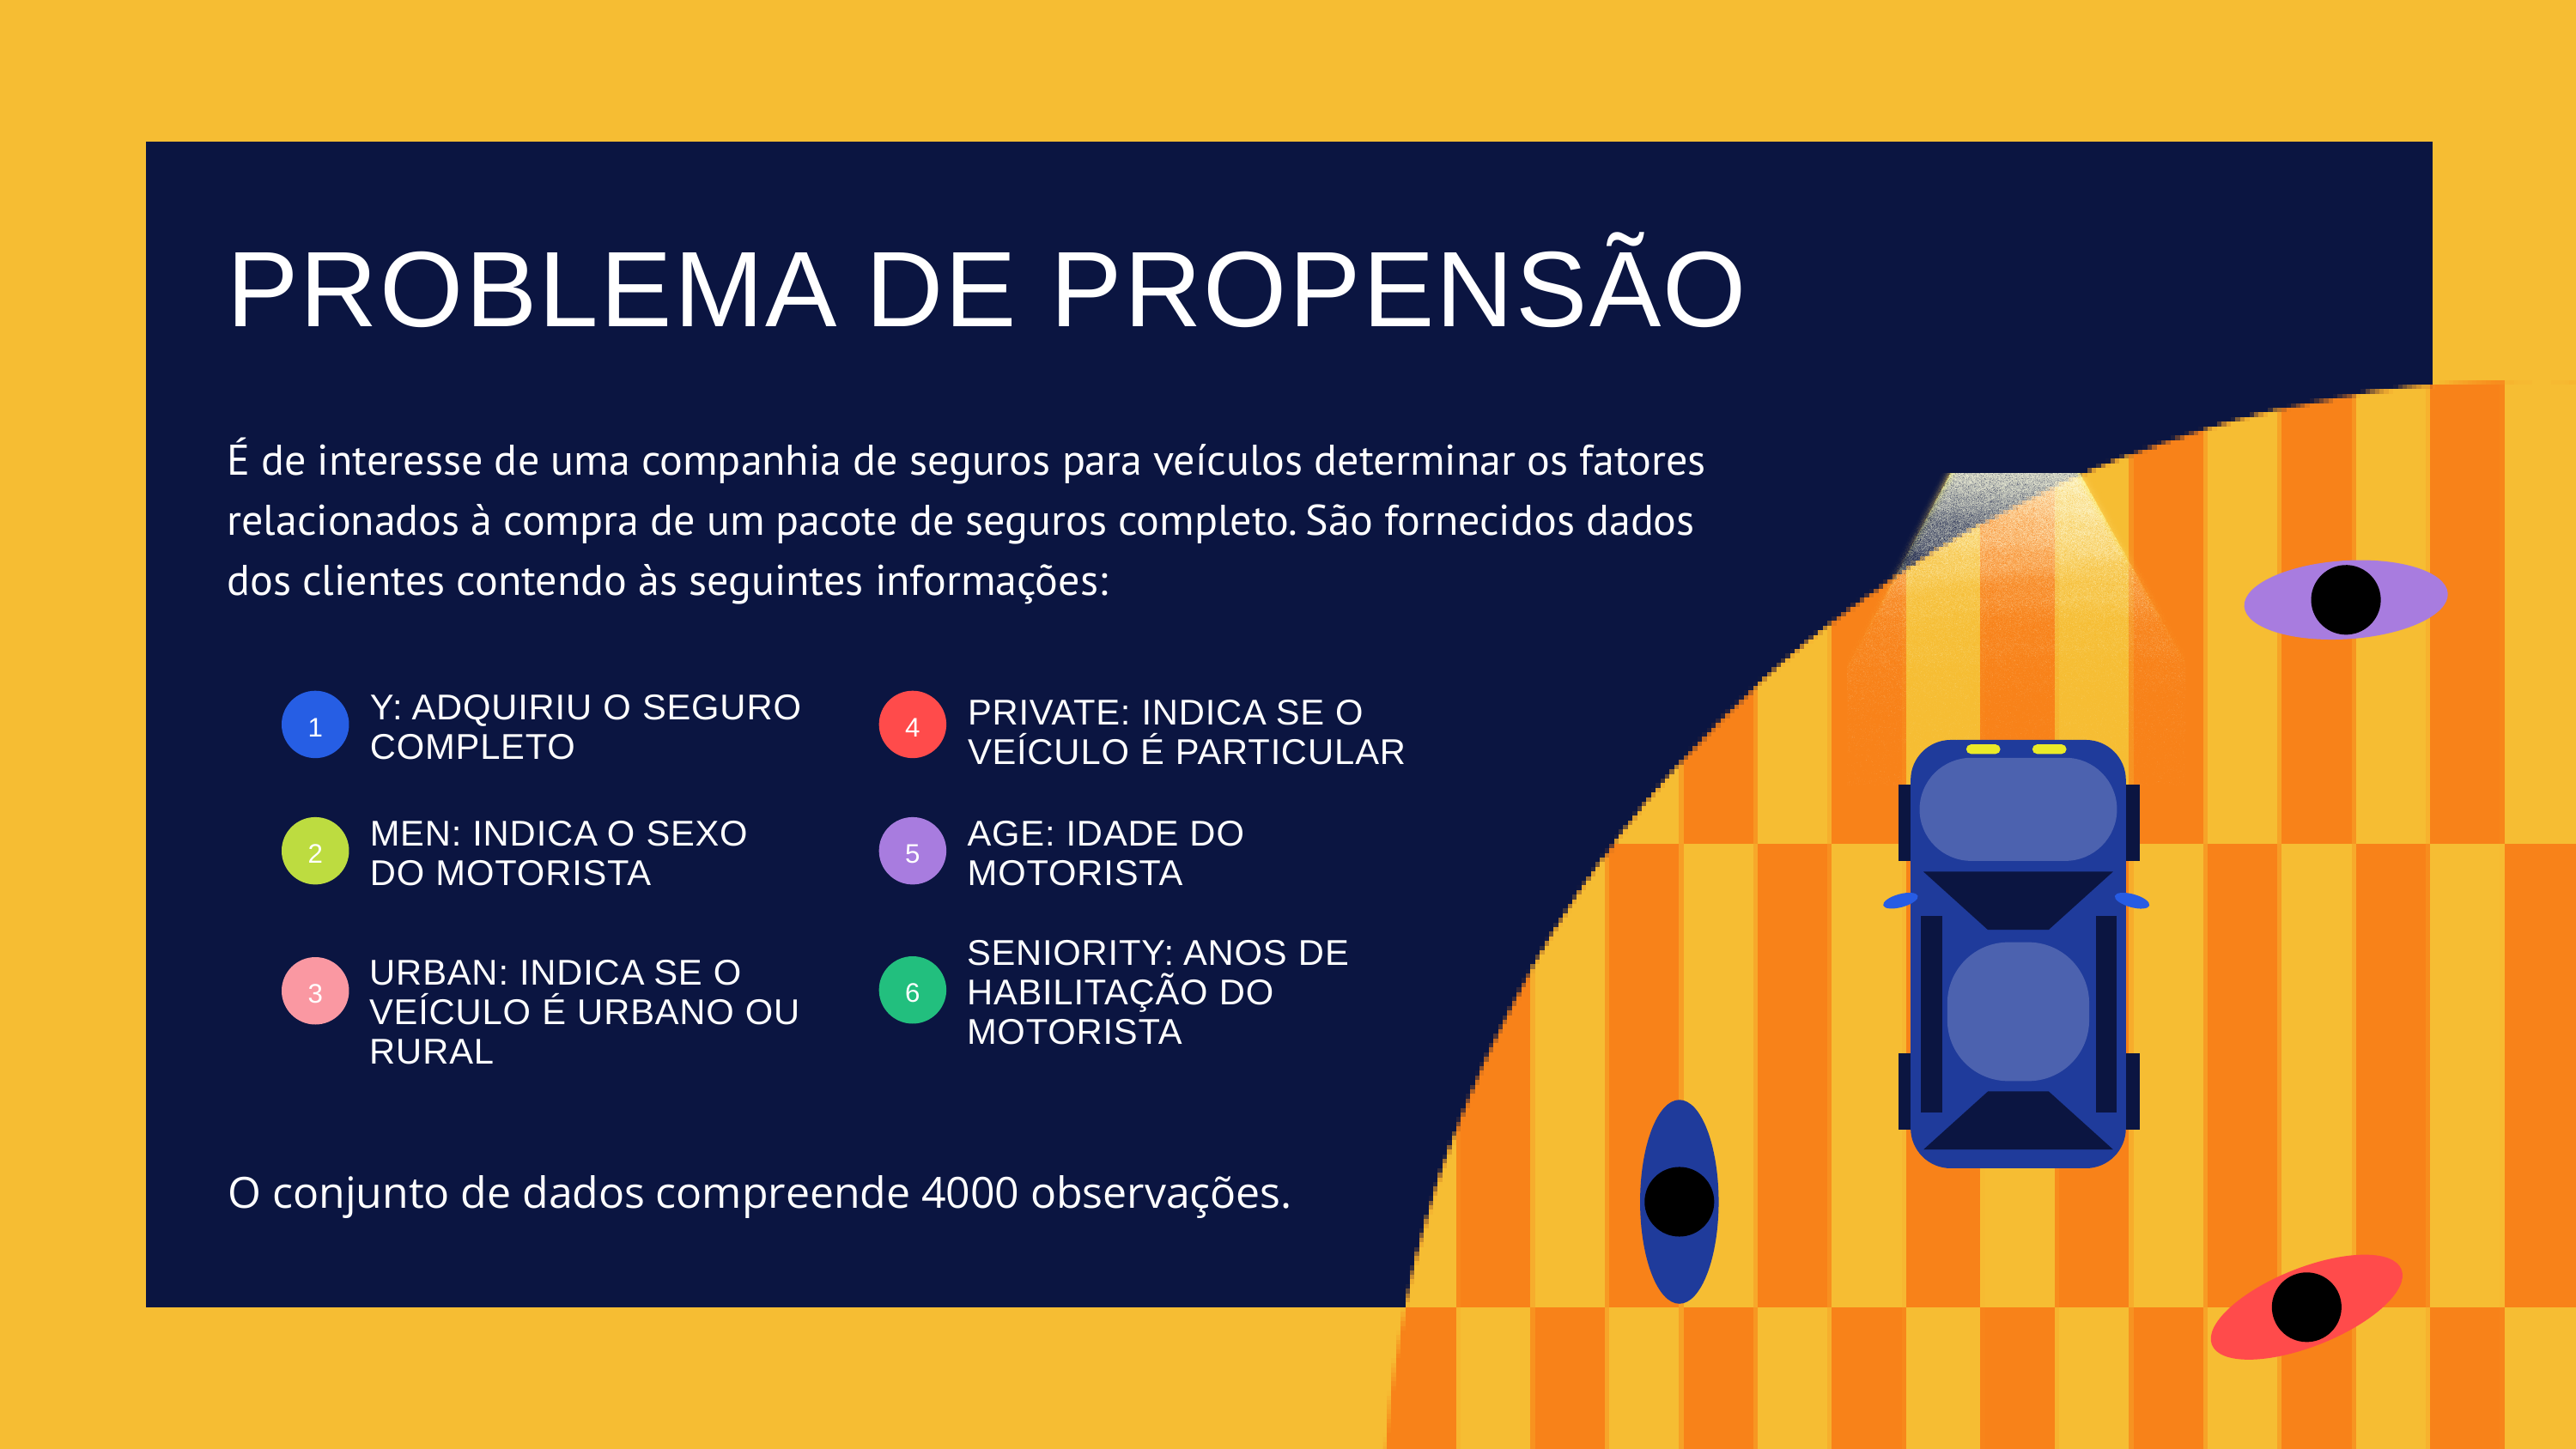

PROBLEMA DE PROPENSÃO

É de interesse de uma companhia de seguros para veículos determinar os fatores relacionados à compra de um pacote de seguros completo. São fornecidos dados dos clientes contendo às seguintes informações:

Y: ADQUIRIU O SEGURO COMPLETO

1

4
PRIVATE: INDICA SE O VEÍCULO É PARTICULAR

MEN: INDICA O SEXO DO MOTORISTA
AGE: IDADE DO MOTORISTA

2

5

SENIORITY: ANOS DE HABILITAÇÃO DO MOTORISTA

URBAN: INDICA SE O VEÍCULO É URBANO OU RURAL

6

3

O conjunto de dados compreende 4000 observações.